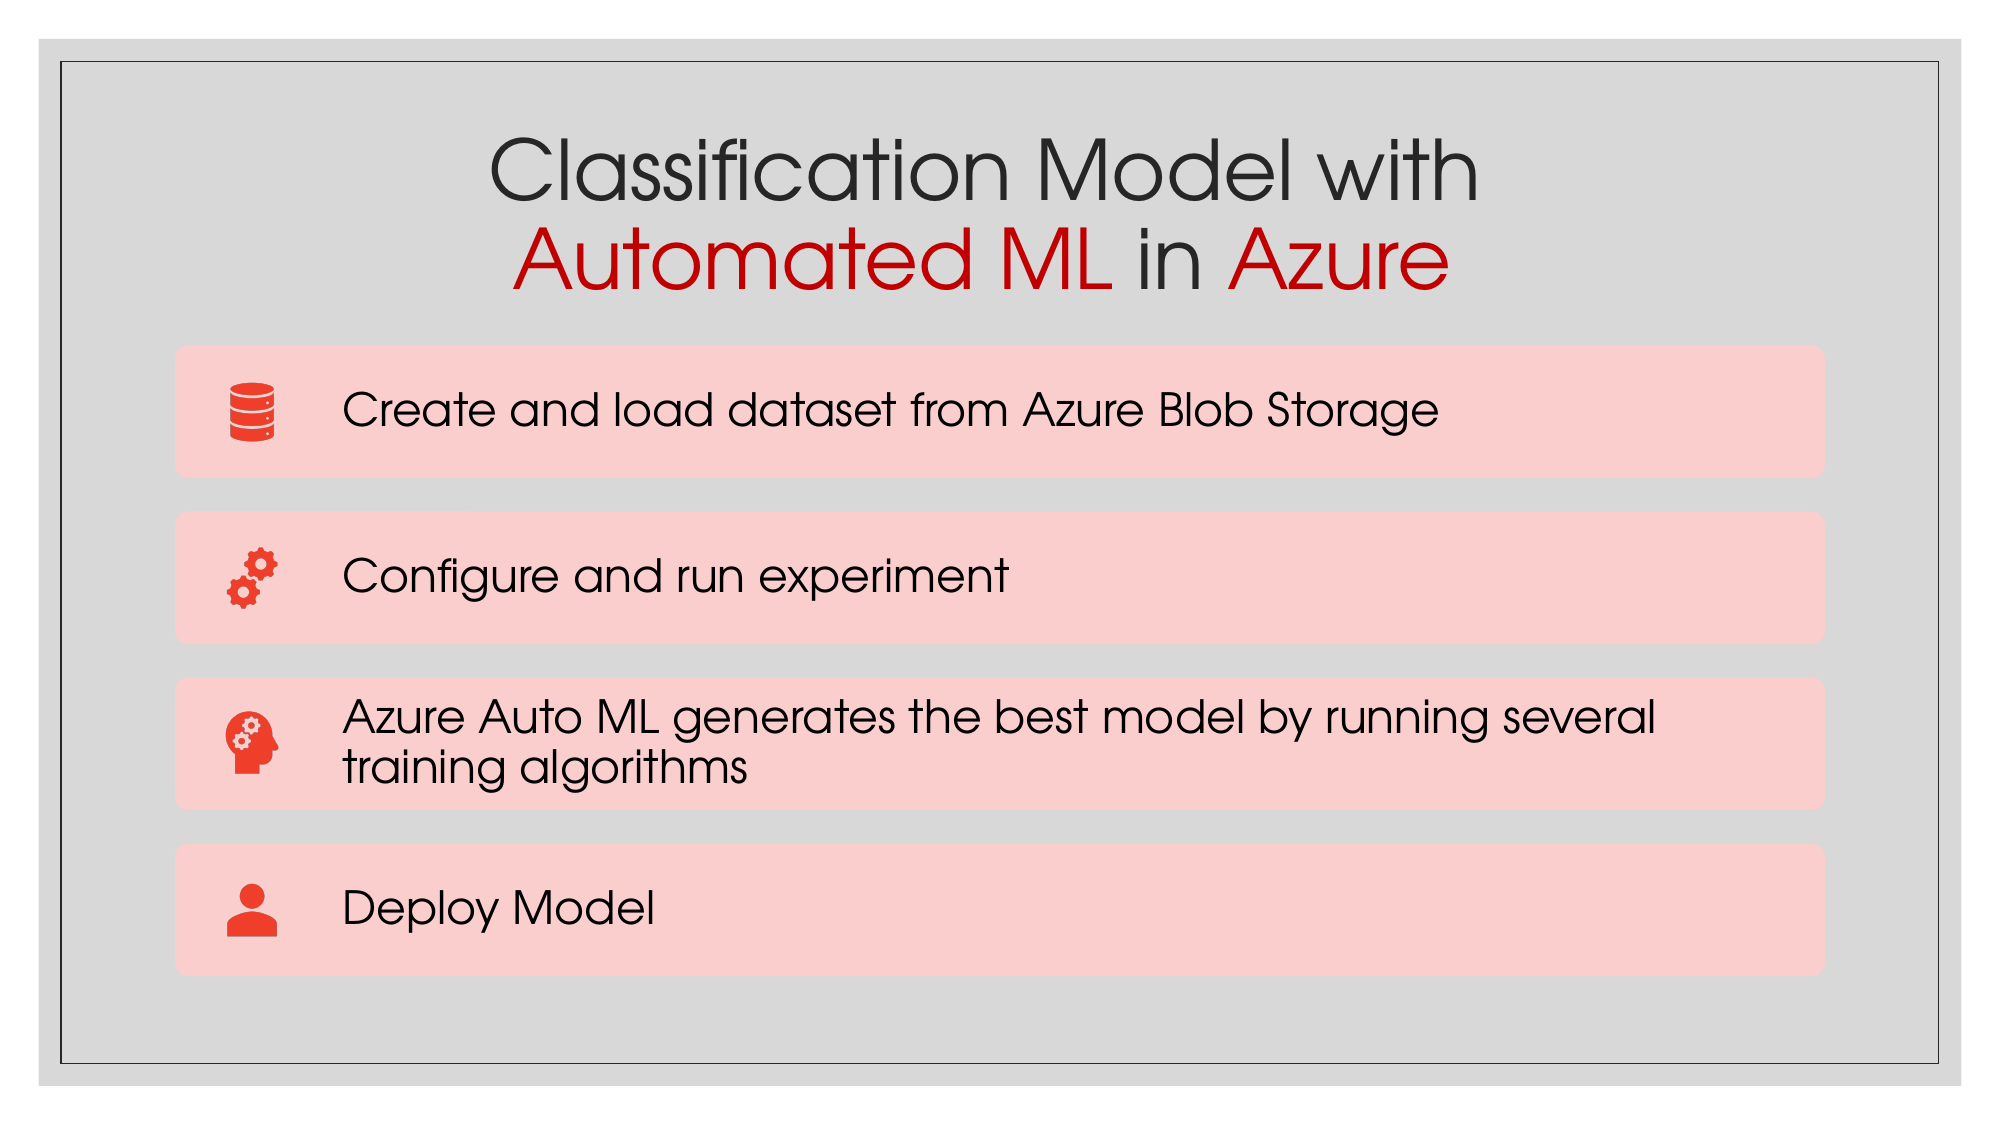

# Classification Model with               Automated ML in Azure
Create and load dataset from Azure Blob Storage
Configure and run experiment
Azure Auto ML generates the best model by running several training algorithms
Deploy Model